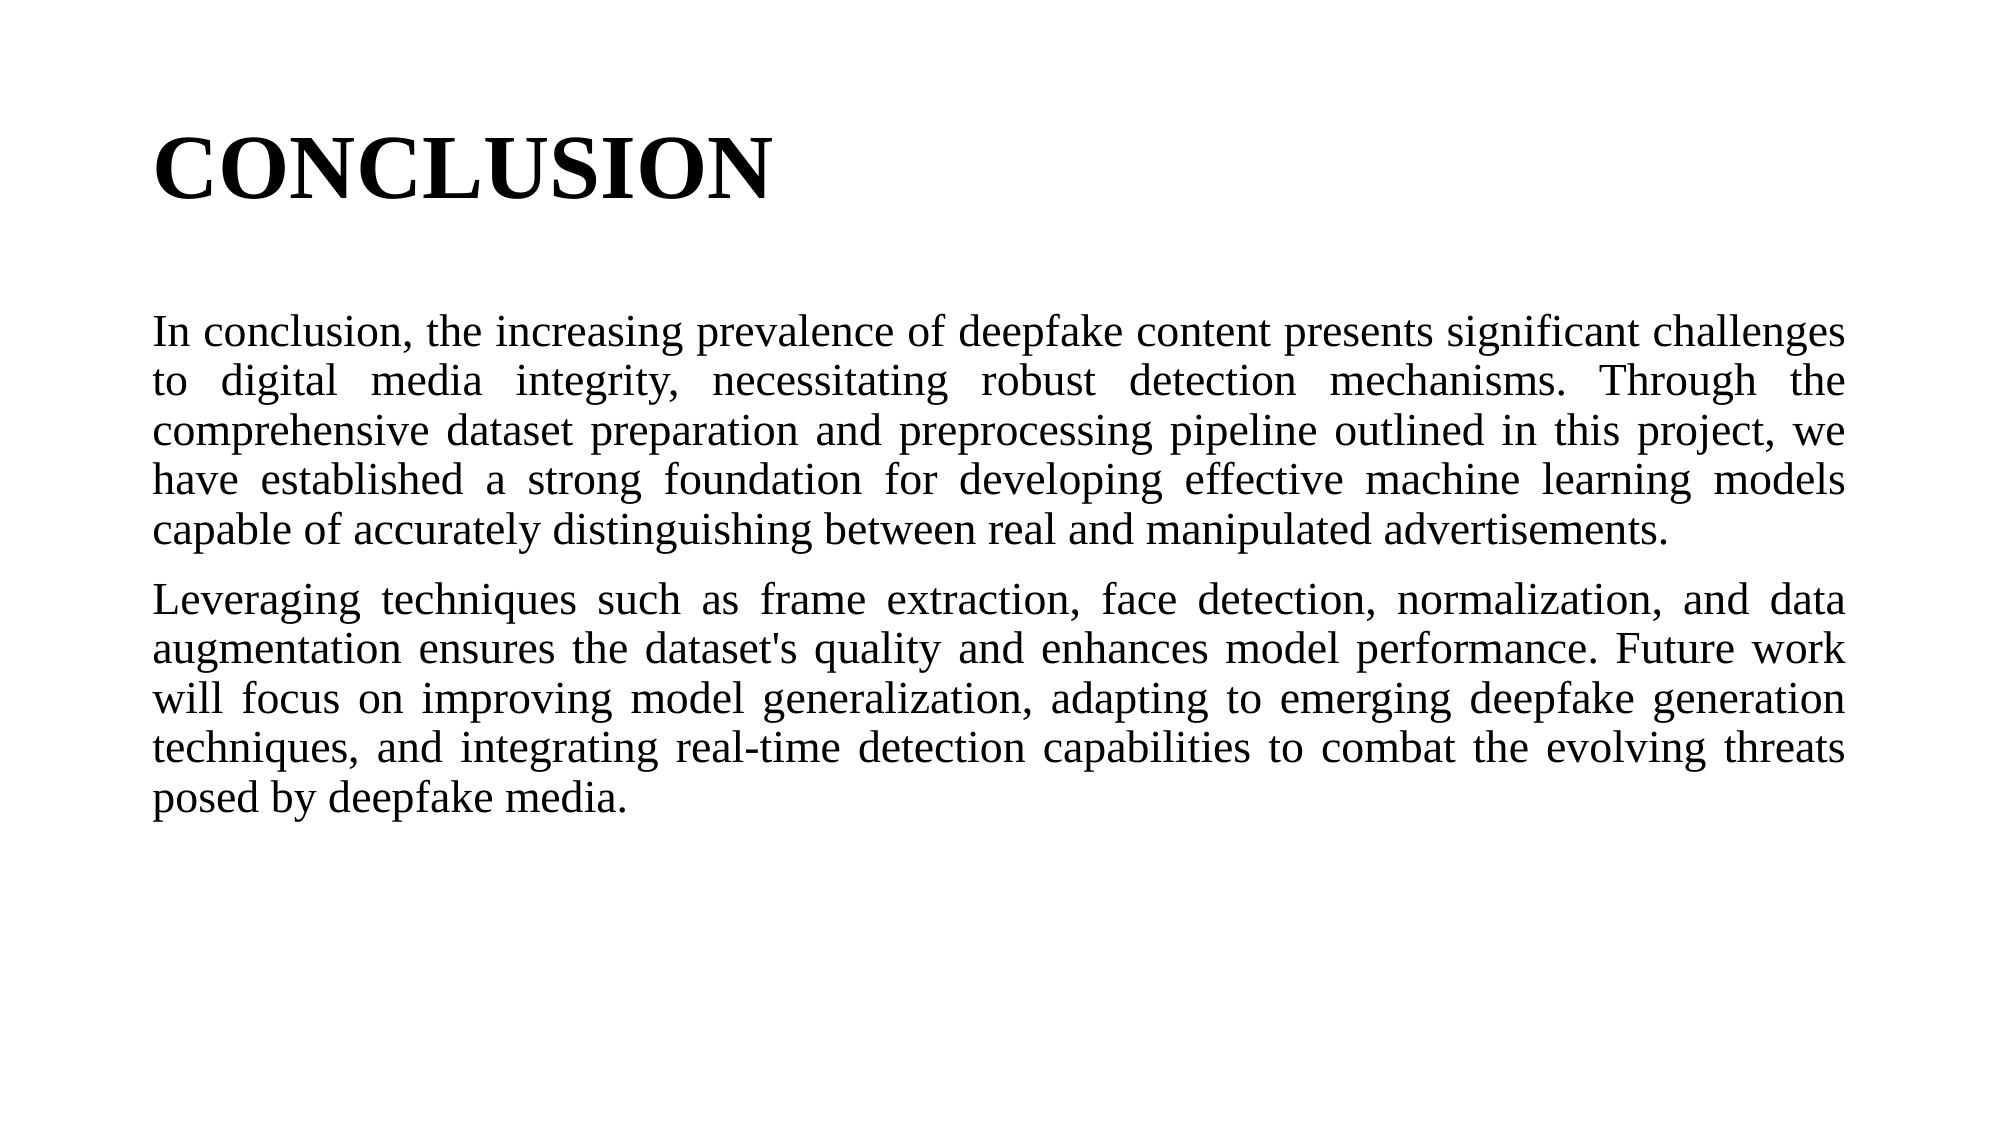

# CONCLUSION
In conclusion, the increasing prevalence of deepfake content presents significant challenges to digital media integrity, necessitating robust detection mechanisms. Through the comprehensive dataset preparation and preprocessing pipeline outlined in this project, we have established a strong foundation for developing effective machine learning models capable of accurately distinguishing between real and manipulated advertisements.
Leveraging techniques such as frame extraction, face detection, normalization, and data augmentation ensures the dataset's quality and enhances model performance. Future work will focus on improving model generalization, adapting to emerging deepfake generation techniques, and integrating real-time detection capabilities to combat the evolving threats posed by deepfake media.